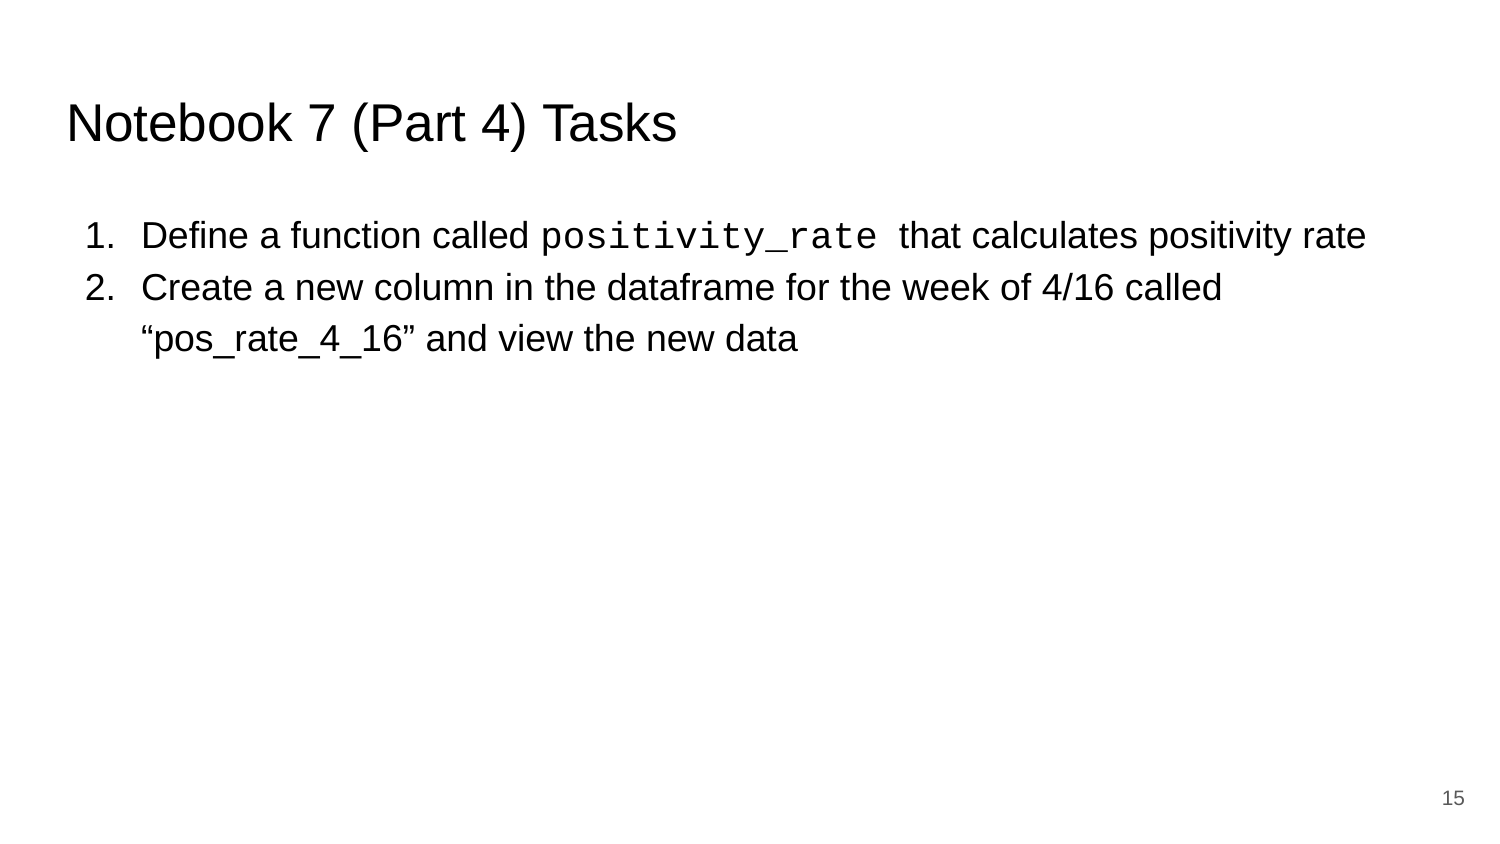

# Notebook 7 (Part 4) Tasks
Define a function called positivity_rate  that calculates positivity rate
Create a new column in the dataframe for the week of 4/16 called “pos_rate_4_16” and view the new data

15